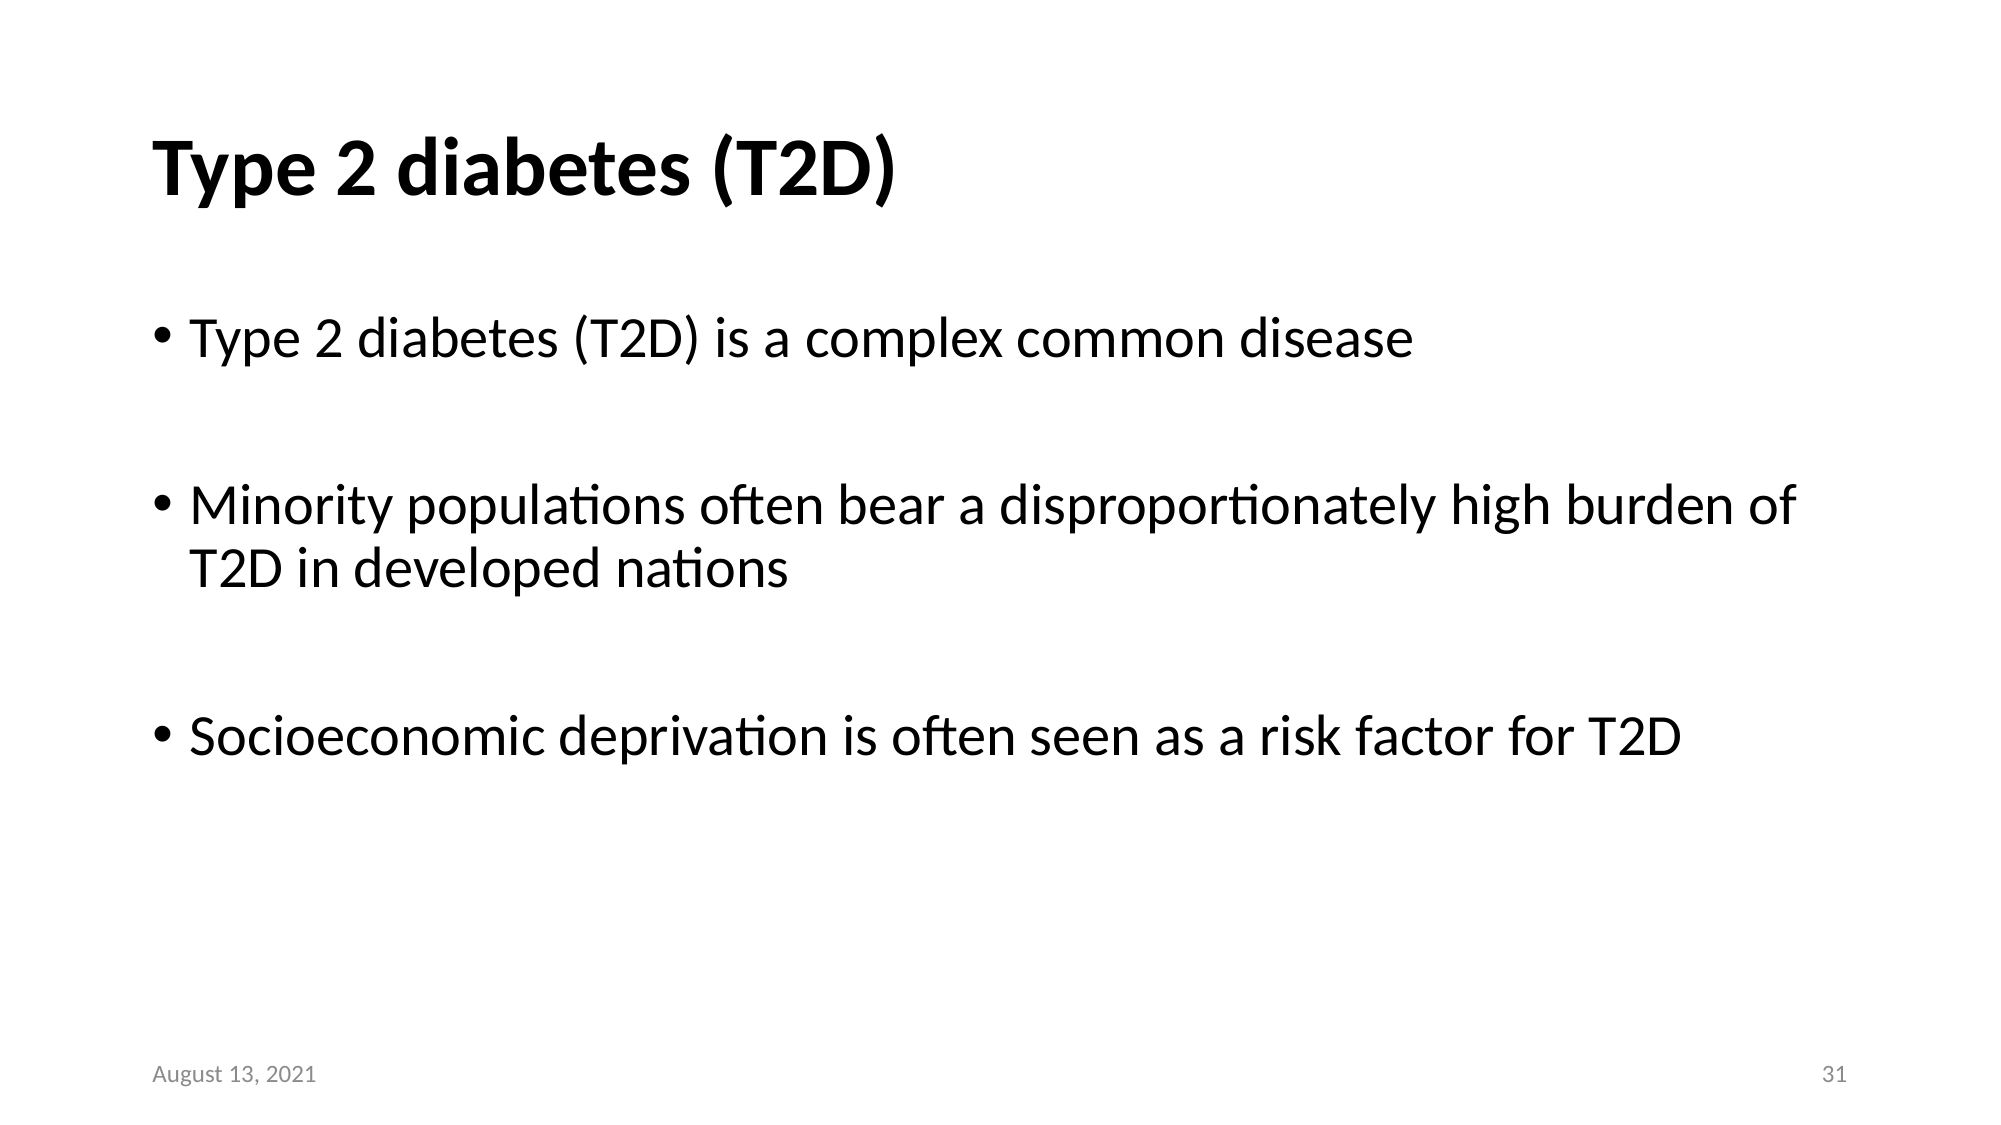

# Type 2 diabetes (T2D)
Type 2 diabetes (T2D) is a complex common disease

Minority populations often bear a disproportionately high burden of T2D in developed nations

Socioeconomic deprivation is often seen as a risk factor for T2D

August 13, 2021
31